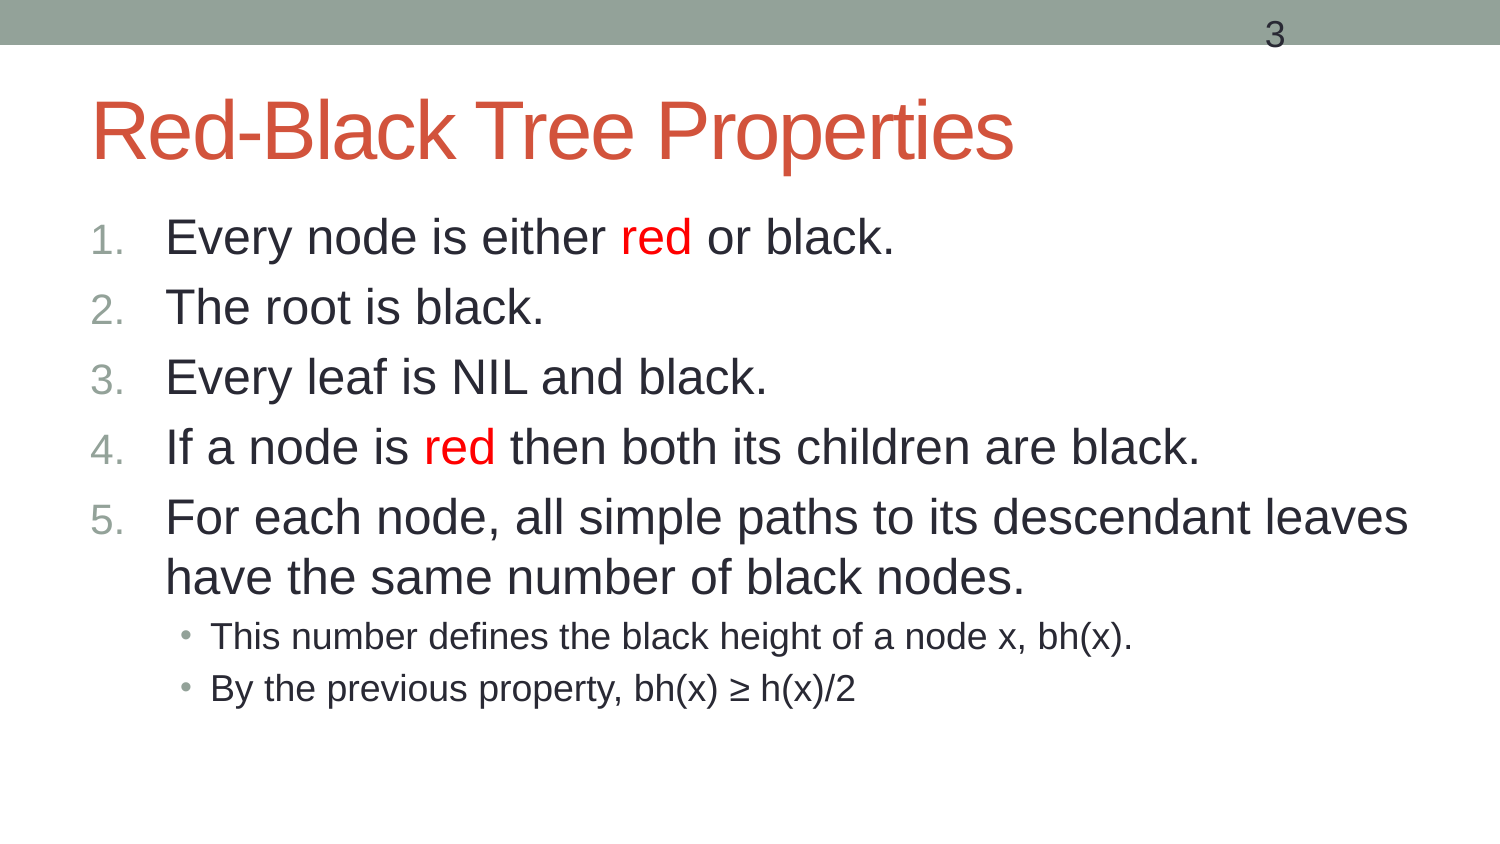

3
# Red-Black Tree Properties
Every node is either red or black.
The root is black.
Every leaf is NIL and black.
If a node is red then both its children are black.
For each node, all simple paths to its descendant leaves have the same number of black nodes.
This number defines the black height of a node x, bh(x).
By the previous property, bh(x) ≥ h(x)/2